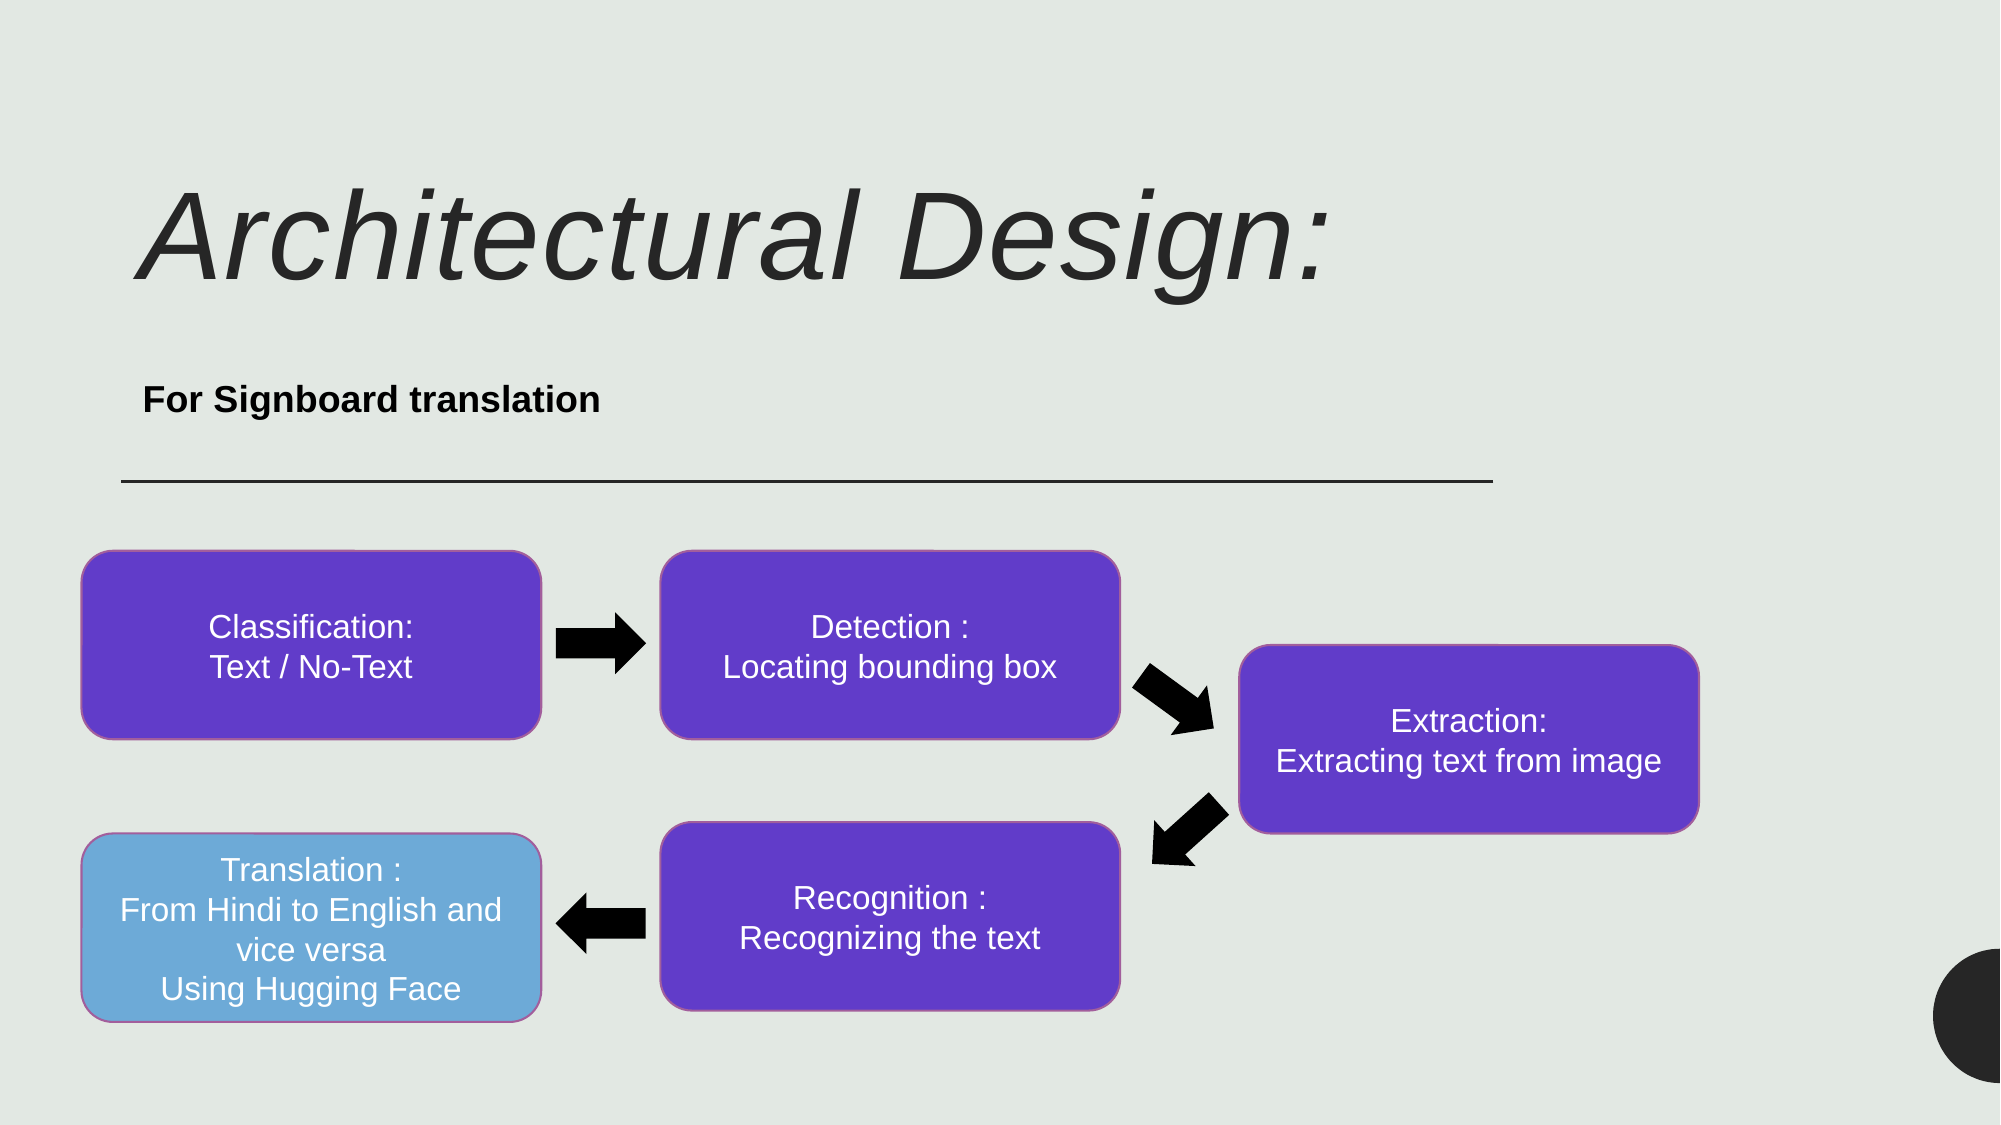

# Architectural Design:
For Signboard translation
Classification:
Text / No-Text
Detection :
Locating bounding box

Extraction:
Extracting text from image

Recognition :
Recognizing the text
Translation :
From Hindi to English and vice versa
Using Hugging Face